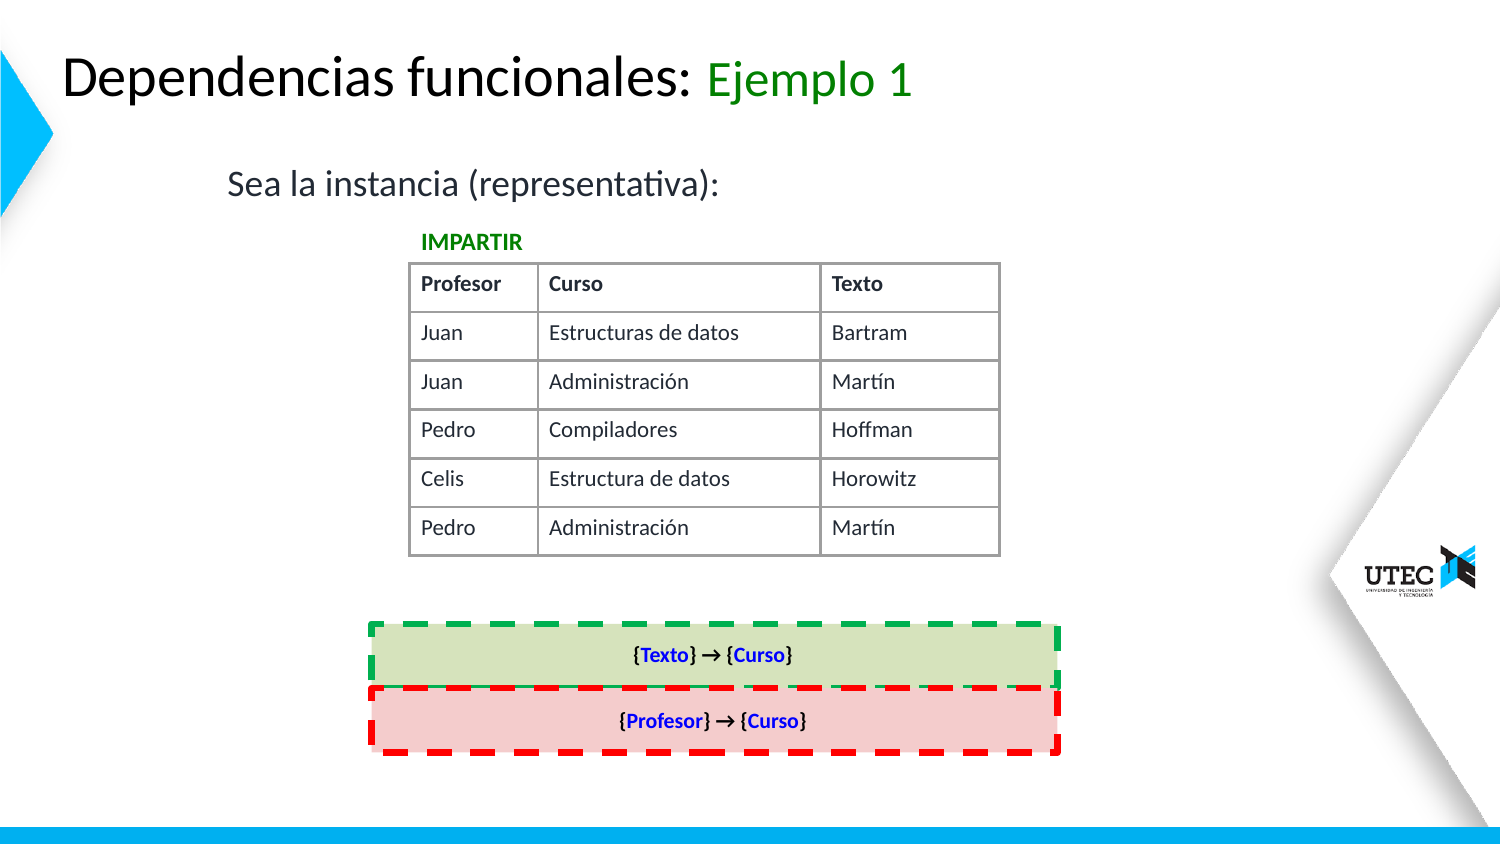

# Dependencias funcionales: Ejemplo 1
Sea la instancia (representativa):
IMPARTIR
| Profesor | Curso | Texto |
| --- | --- | --- |
| Juan | Estructuras de datos | Bartram |
| Juan | Administración | Martín |
| Pedro | Compiladores | Hoffman |
| Celis | Estructura de datos | Horowitz |
| Pedro | Administración | Martín |

{Texto} → {Curso}

{Profesor} → {Curso}